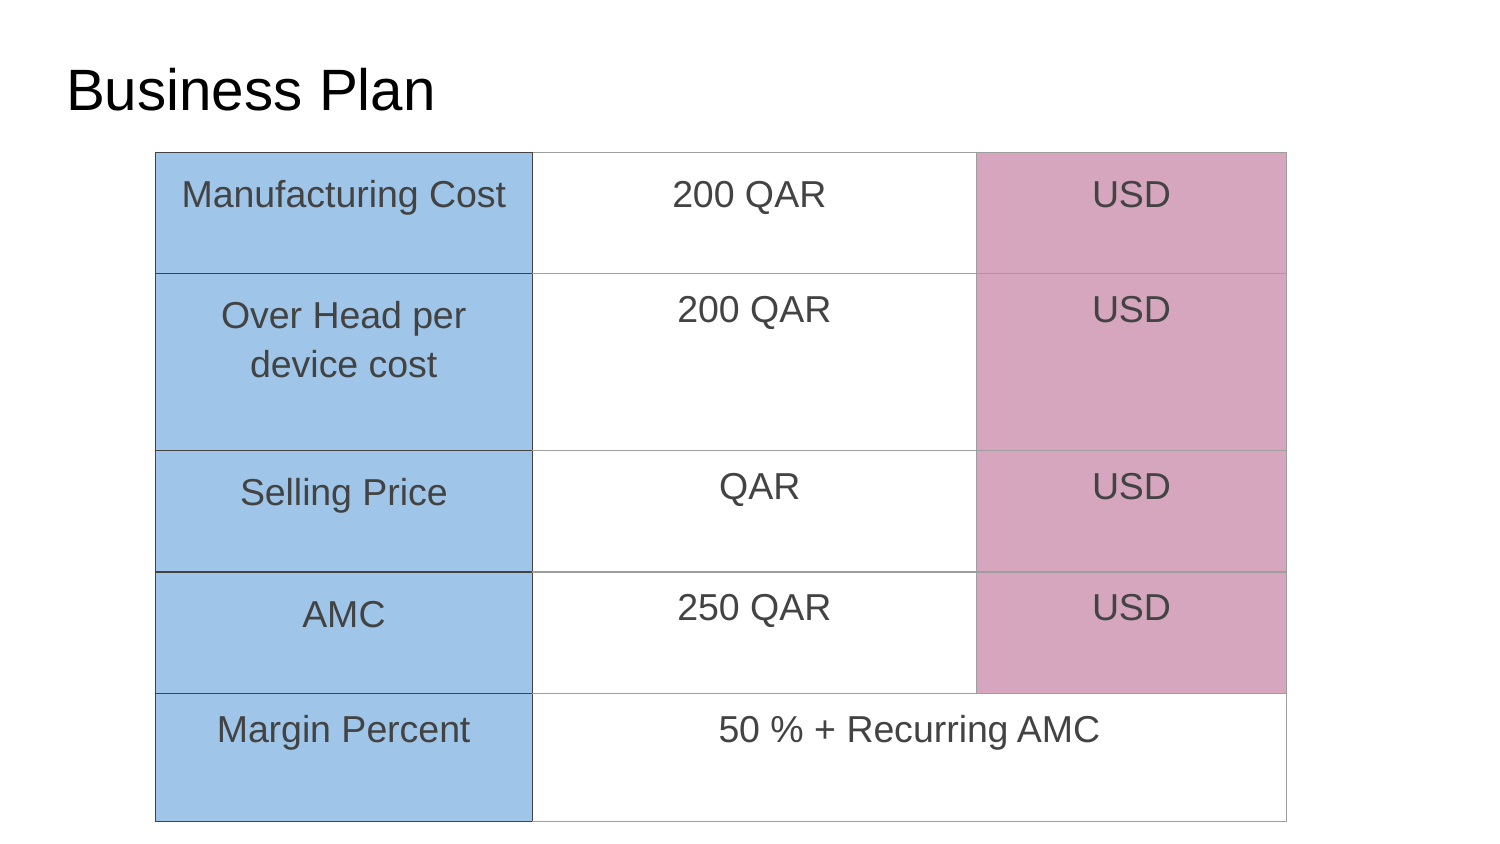

# Business Plan
| Manufacturing Cost | 200 QAR | USD |
| --- | --- | --- |
| Over Head per device cost | 200 QAR | USD |
| Selling Price | QAR | USD |
| AMC | 250 QAR | USD |
| Margin Percent | 50 % + Recurring AMC |  |